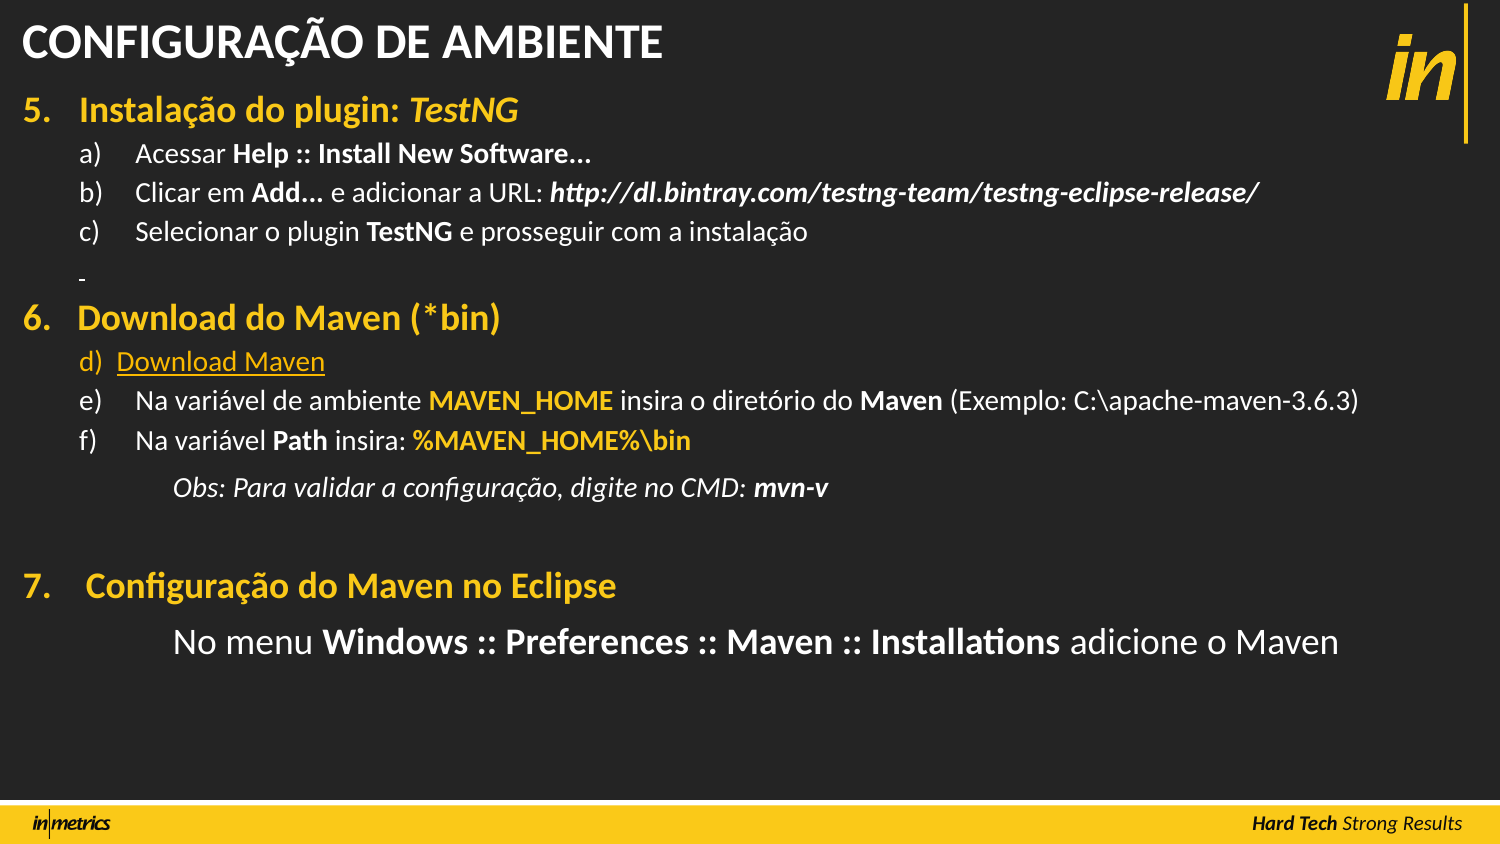

# CONFIGURAÇÃO DE AMBIENTE
Instalação do plugin: TestNG​
Acessar Help :: Install New Software...
Clicar em Add... e adicionar a URL: http://dl.bintray.com/testng-team/testng-eclipse-release/
Selecionar o plugin TestNG e prosseguir com a instalação

6.   Download do Maven (*bin)​
Download Maven​
Na variável de ambiente MAVEN_HOME insira o diretório do Maven (Exemplo: C:\apache-maven-3.6.3)​
Na variável Path insira: %MAVEN_HOME%\bin​
	Obs: Para validar a configuração, digite no CMD: mvn-v​

7.    Configuração do Maven no Eclipse​
	No menu Windows :: Preferences :: Maven :: Installations adicione o Maven